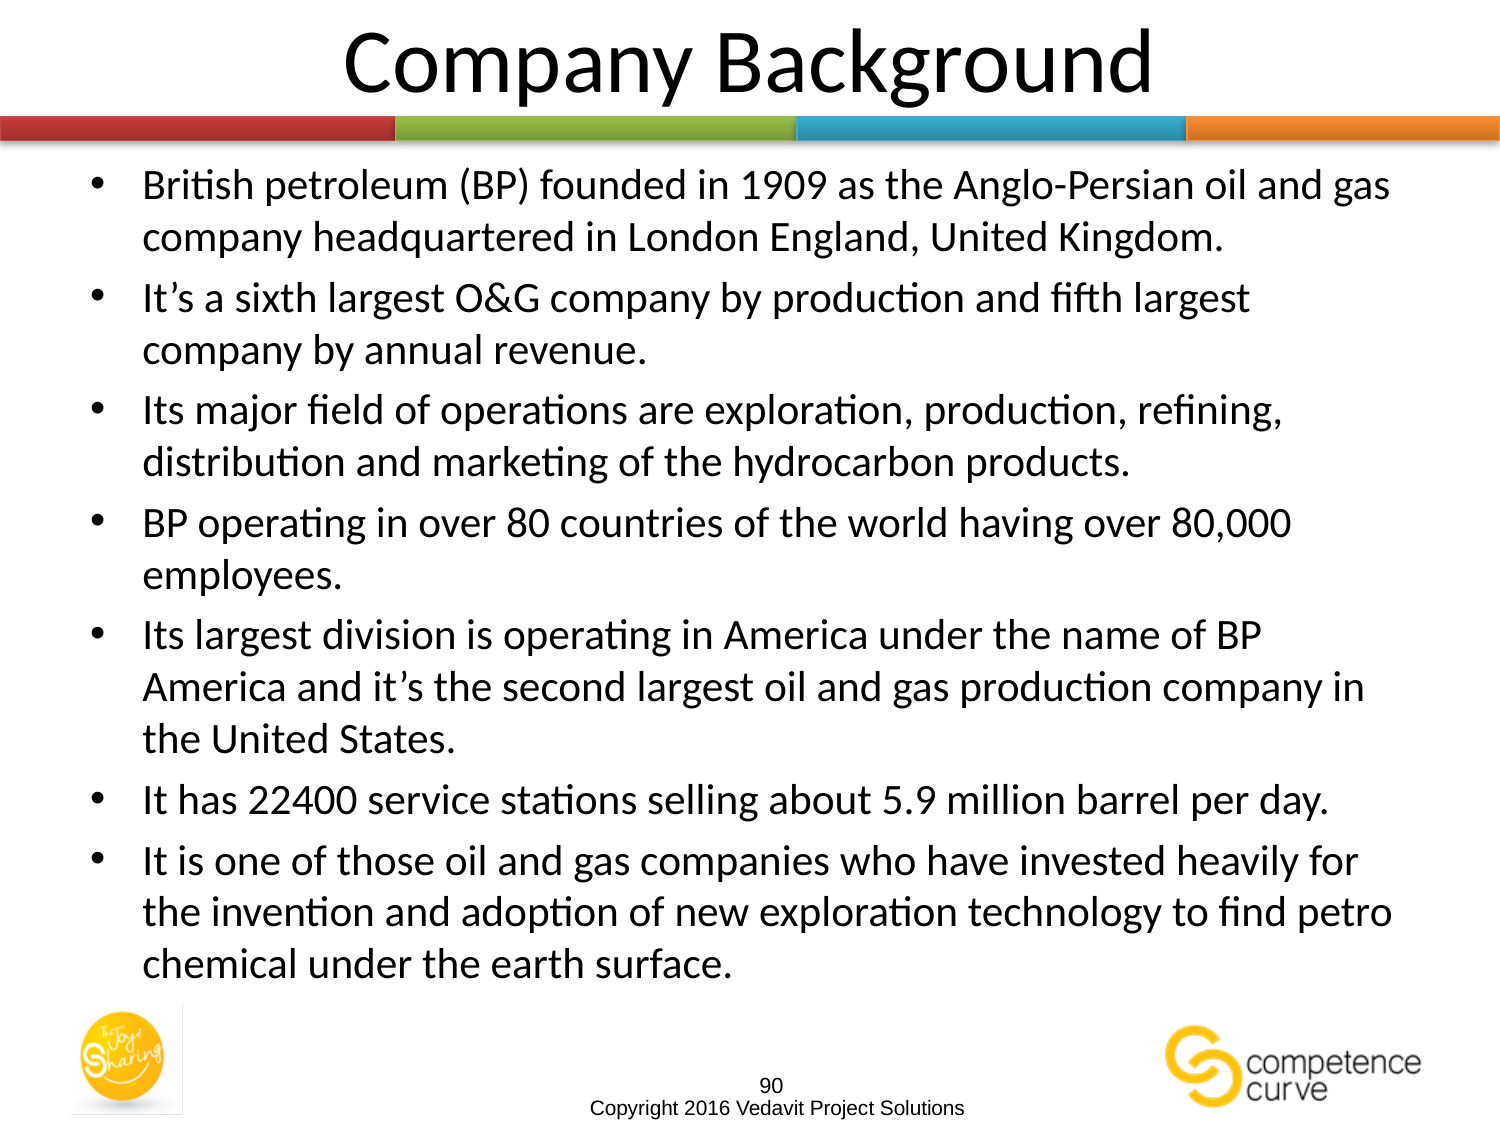

# Company Background
British petroleum (BP) founded in 1909 as the Anglo-Persian oil and gas company headquartered in London England, United Kingdom.
It’s a sixth largest O&G company by production and fifth largest company by annual revenue.
Its major field of operations are exploration, production, refining, distribution and marketing of the hydrocarbon products.
BP operating in over 80 countries of the world having over 80,000 employees.
Its largest division is operating in America under the name of BP America and it’s the second largest oil and gas production company in the United States.
It has 22400 service stations selling about 5.9 million barrel per day.
It is one of those oil and gas companies who have invested heavily for the invention and adoption of new exploration technology to find petro chemical under the earth surface.
90
Copyright 2016 Vedavit Project Solutions